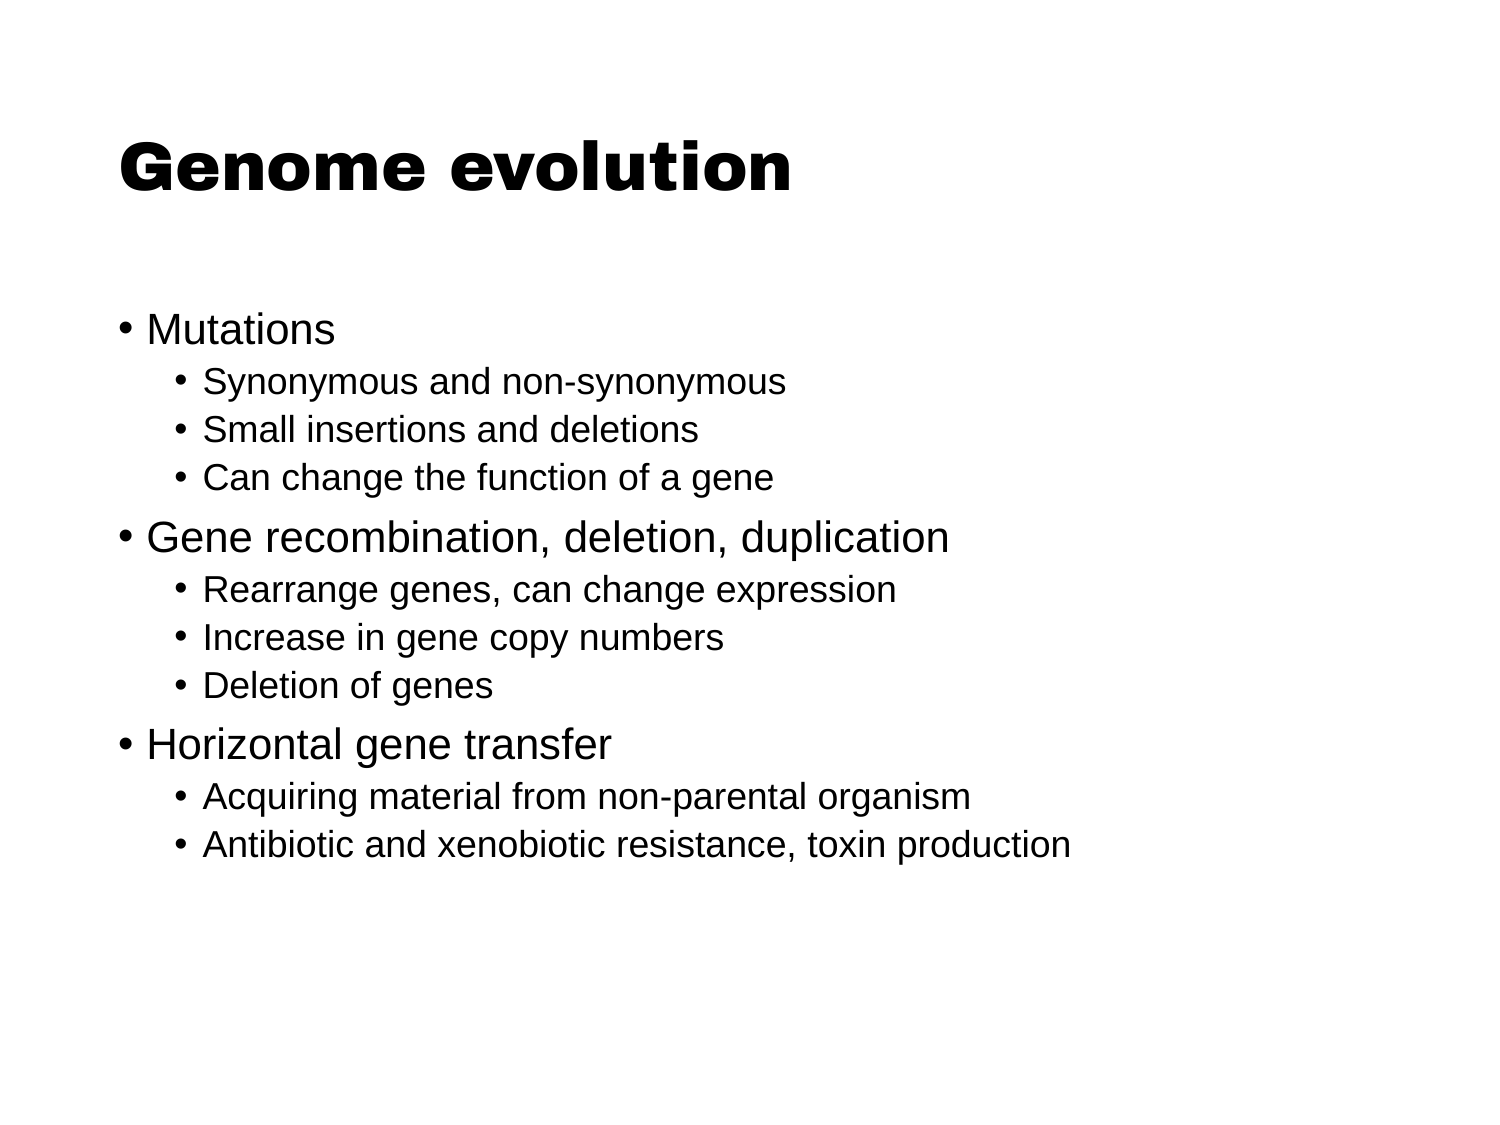

# Genome evolution
Mutations
Synonymous and non-synonymous
Small insertions and deletions
Can change the function of a gene
Gene recombination, deletion, duplication
Rearrange genes, can change expression
Increase in gene copy numbers
Deletion of genes
Horizontal gene transfer
Acquiring material from non-parental organism
Antibiotic and xenobiotic resistance, toxin production